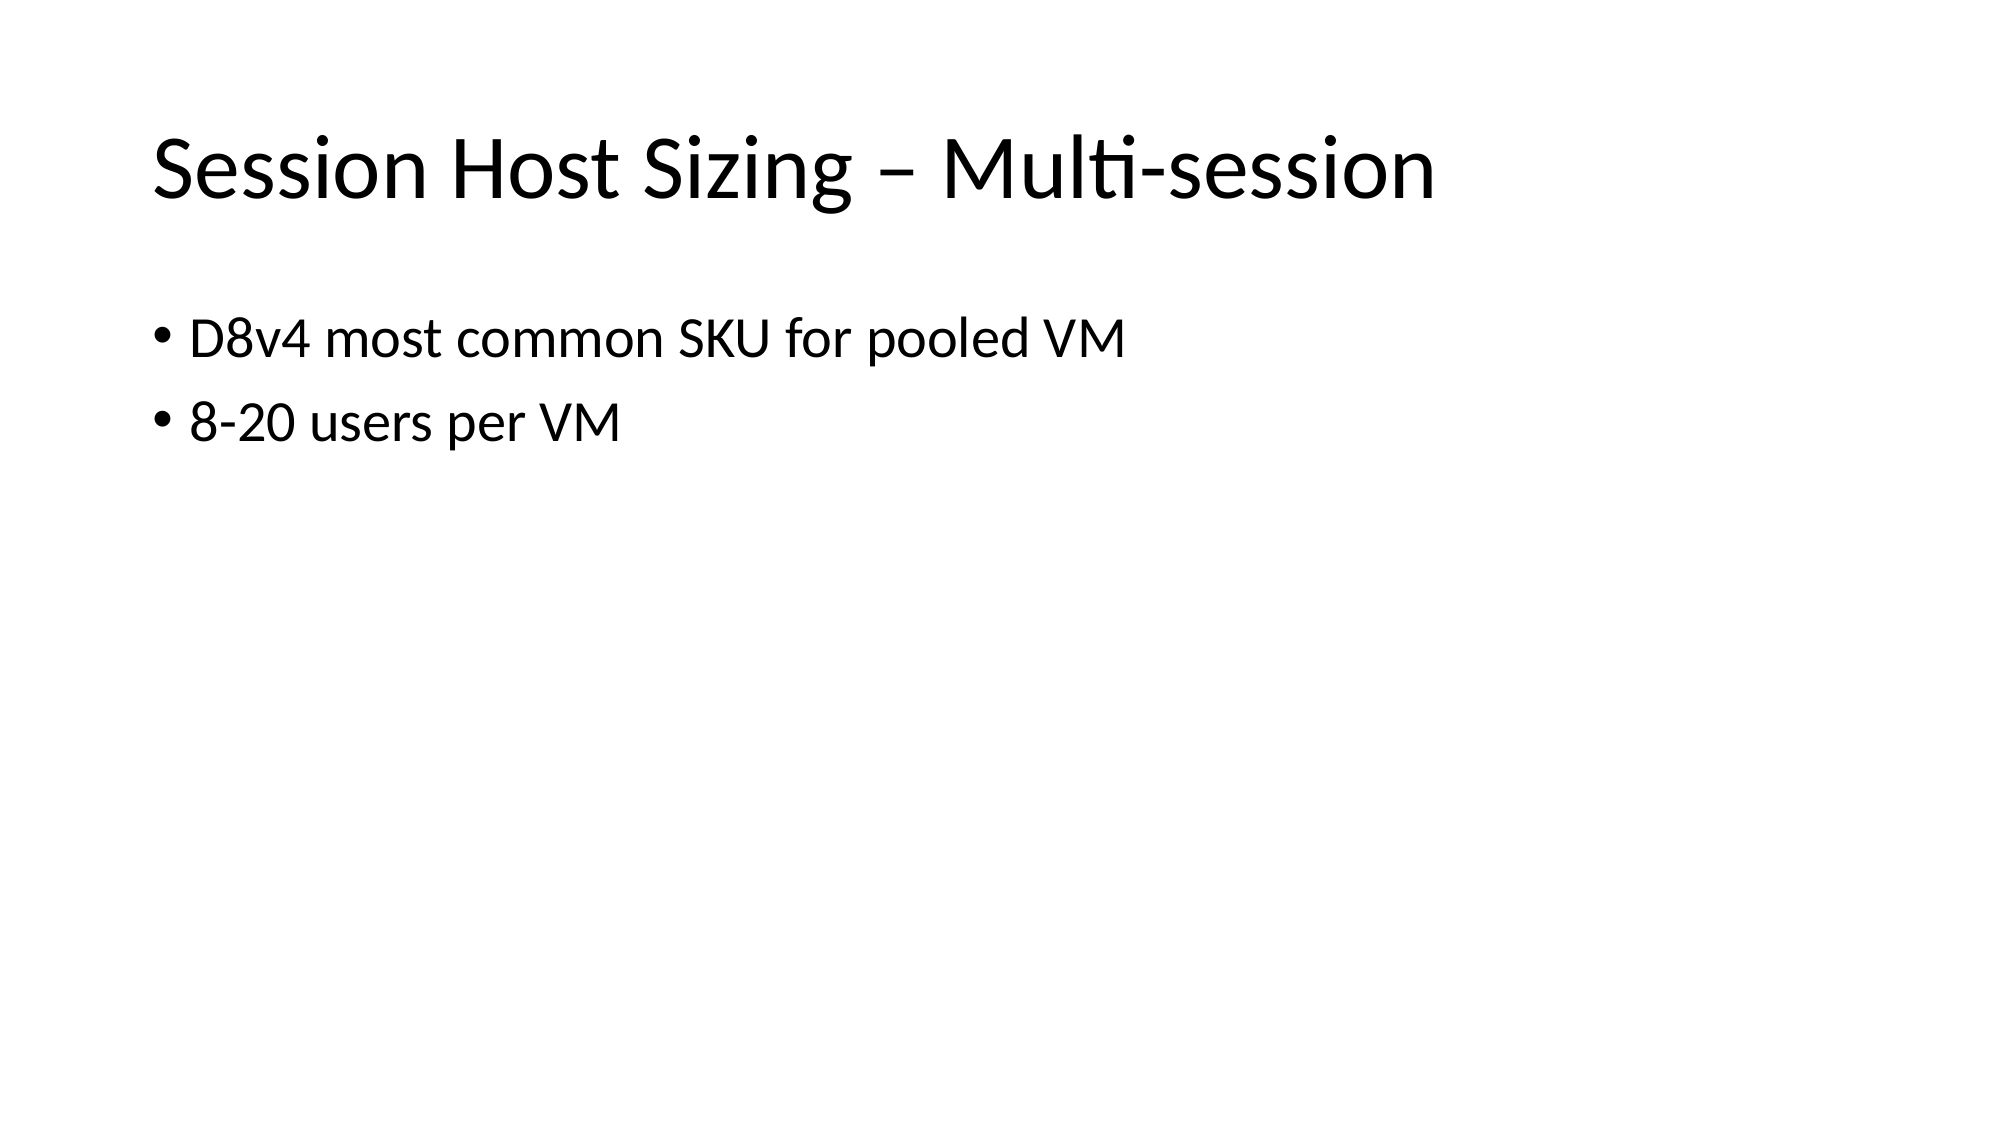

# Session Host Sizing – Multi-session
D8v4 most common SKU for pooled VM
8-20 users per VM